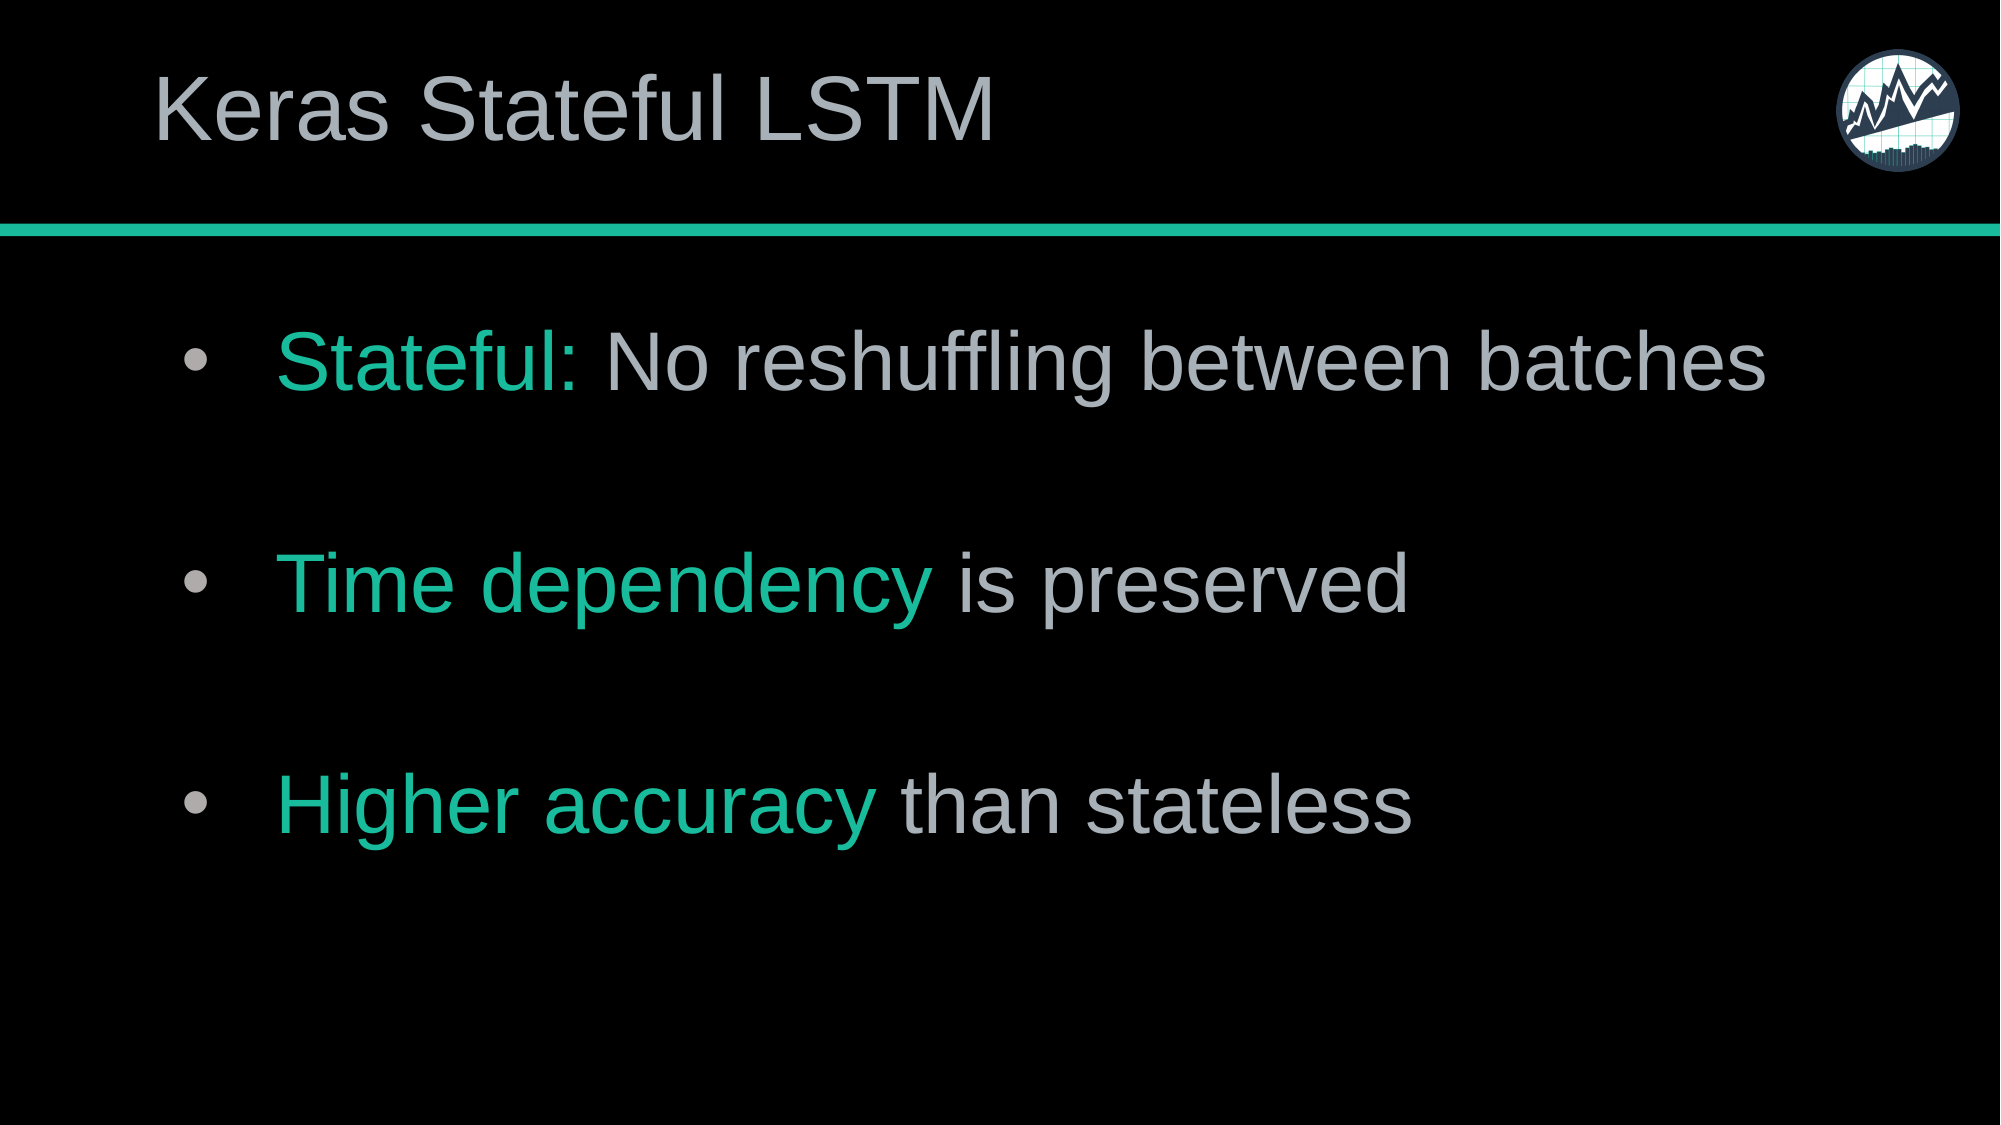

# Keras Stateful LSTM
Stateful: No reshuffling between batches

Time dependency is preserved

Higher accuracy than stateless